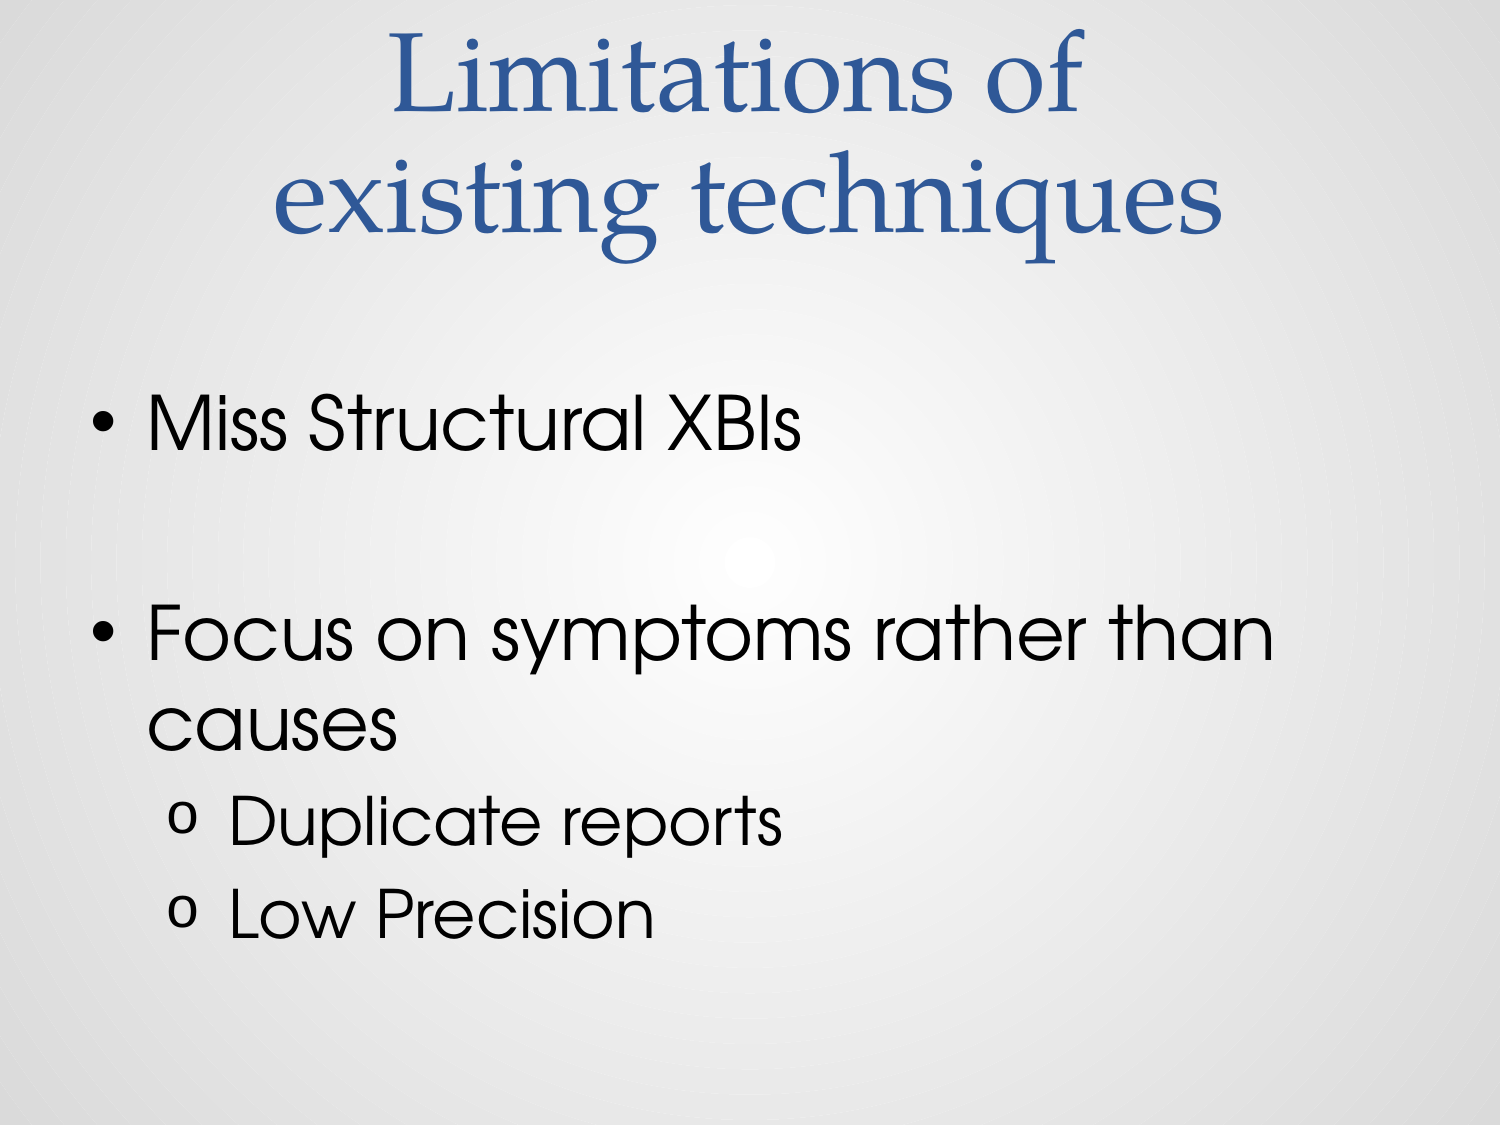

# Limitations of existing techniques

Miss Structural XBIs

Focus on symptoms rather than causes
 Duplicate reports
 Low Precision